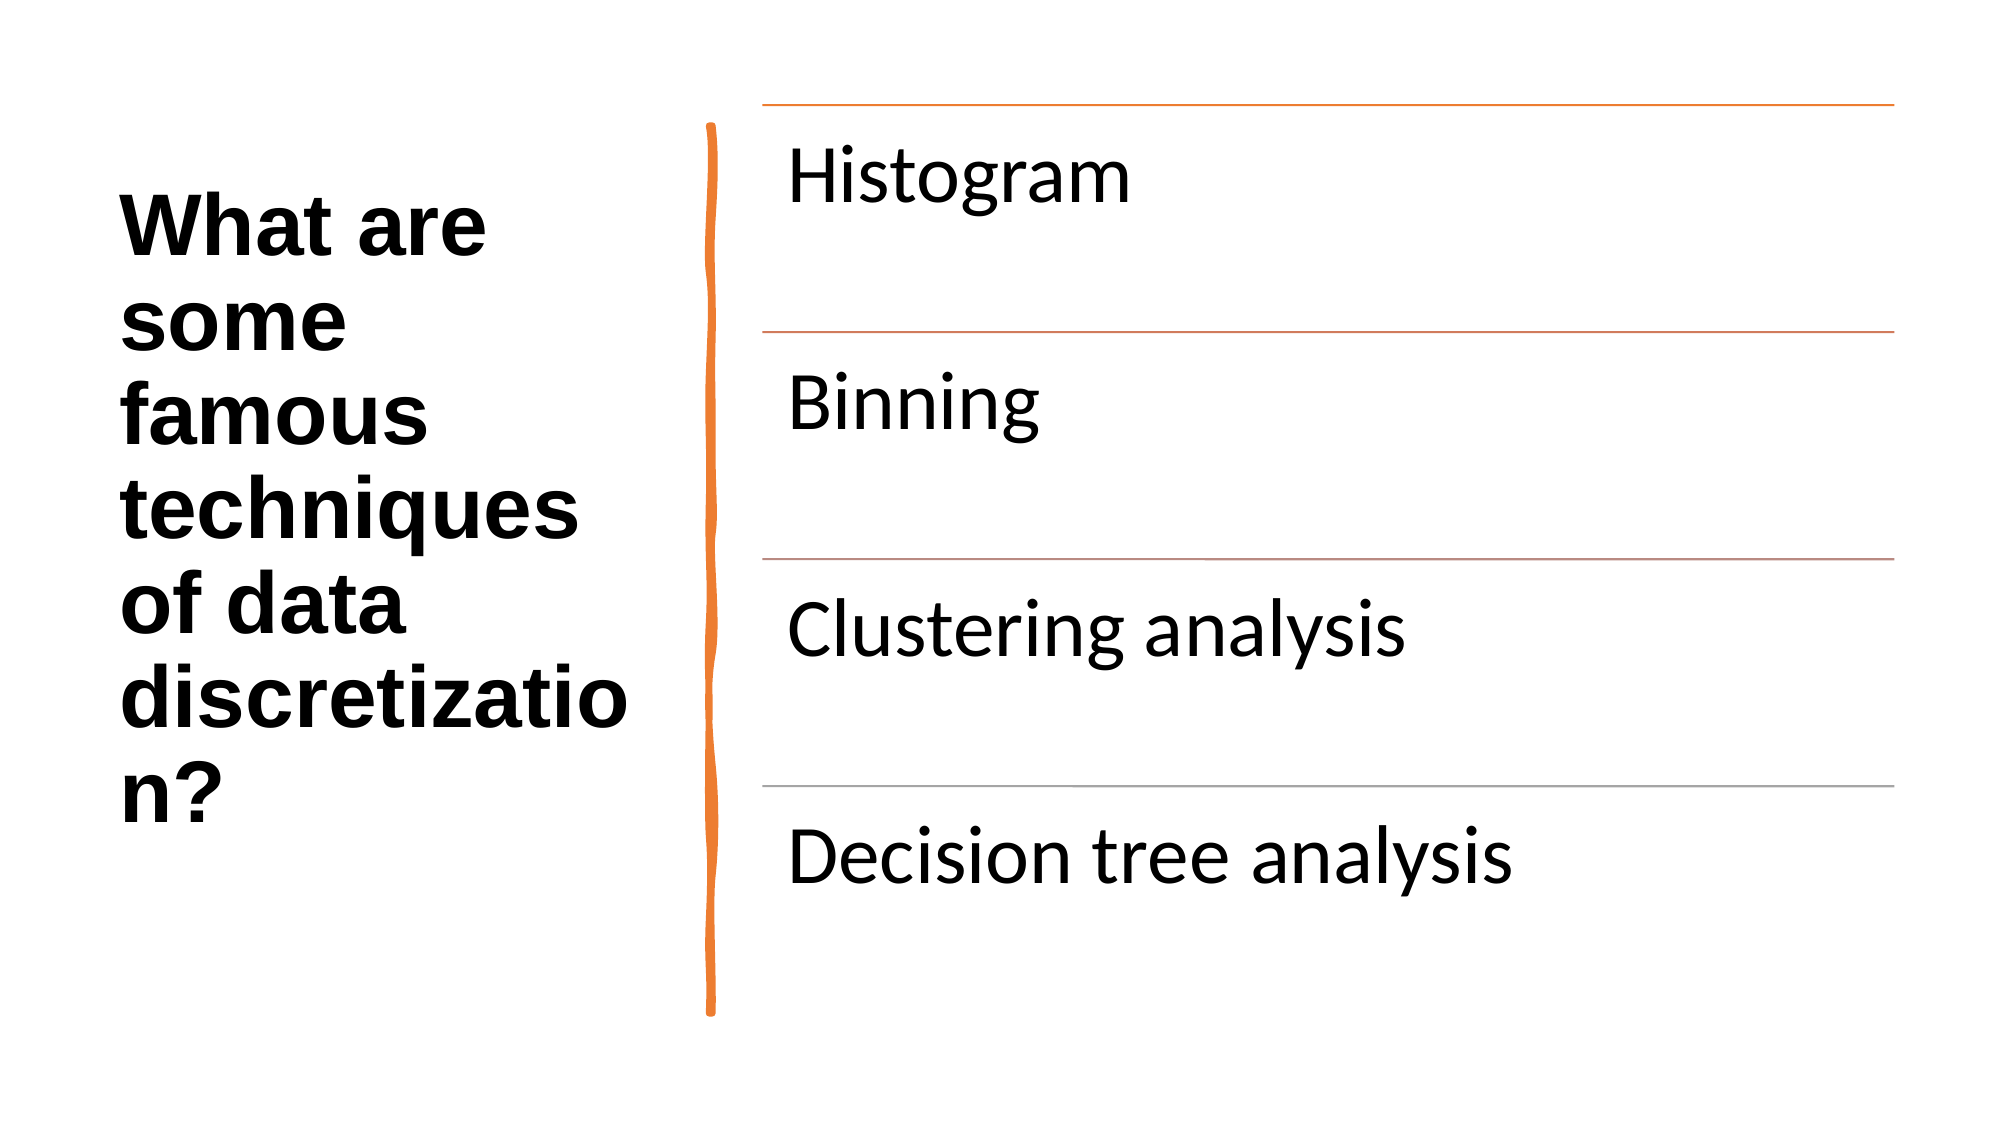

Histogram
Binning
Clustering analysis
Decision tree analysis
# What are some famous techniques of data discretization?